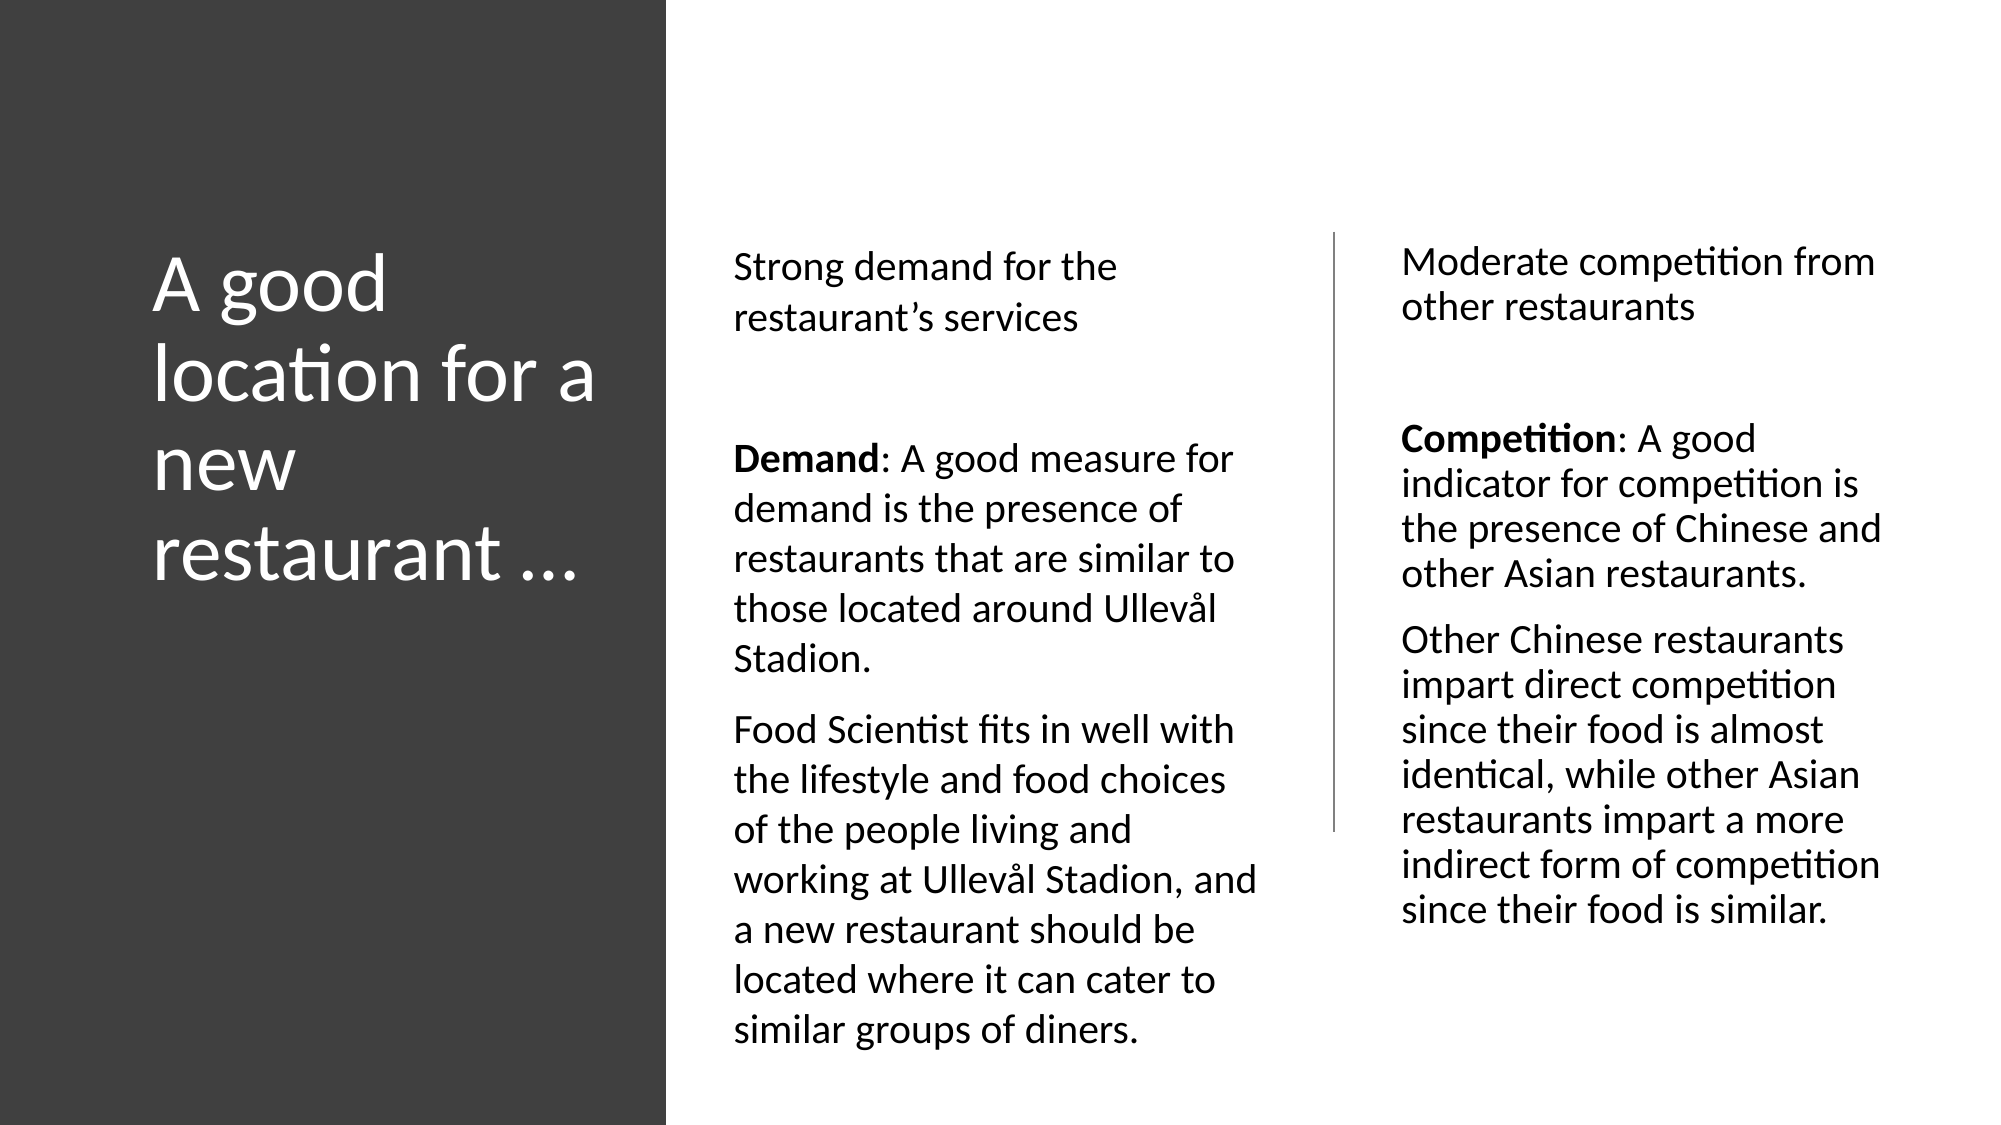

# A good location for a new restaurant …
Strong demand for the restaurant’s services

Demand: A good measure for demand is the presence of restaurants that are similar to those located around Ullevål Stadion.
Food Scientist fits in well with the lifestyle and food choices of the people living and working at Ullevål Stadion, and a new restaurant should be located where it can cater to similar groups of diners.
Moderate competition from other restaurants

Competition: A good indicator for competition is the presence of Chinese and other Asian restaurants.
Other Chinese restaurants impart direct competition since their food is almost identical, while other Asian restaurants impart a more indirect form of competition since their food is similar.